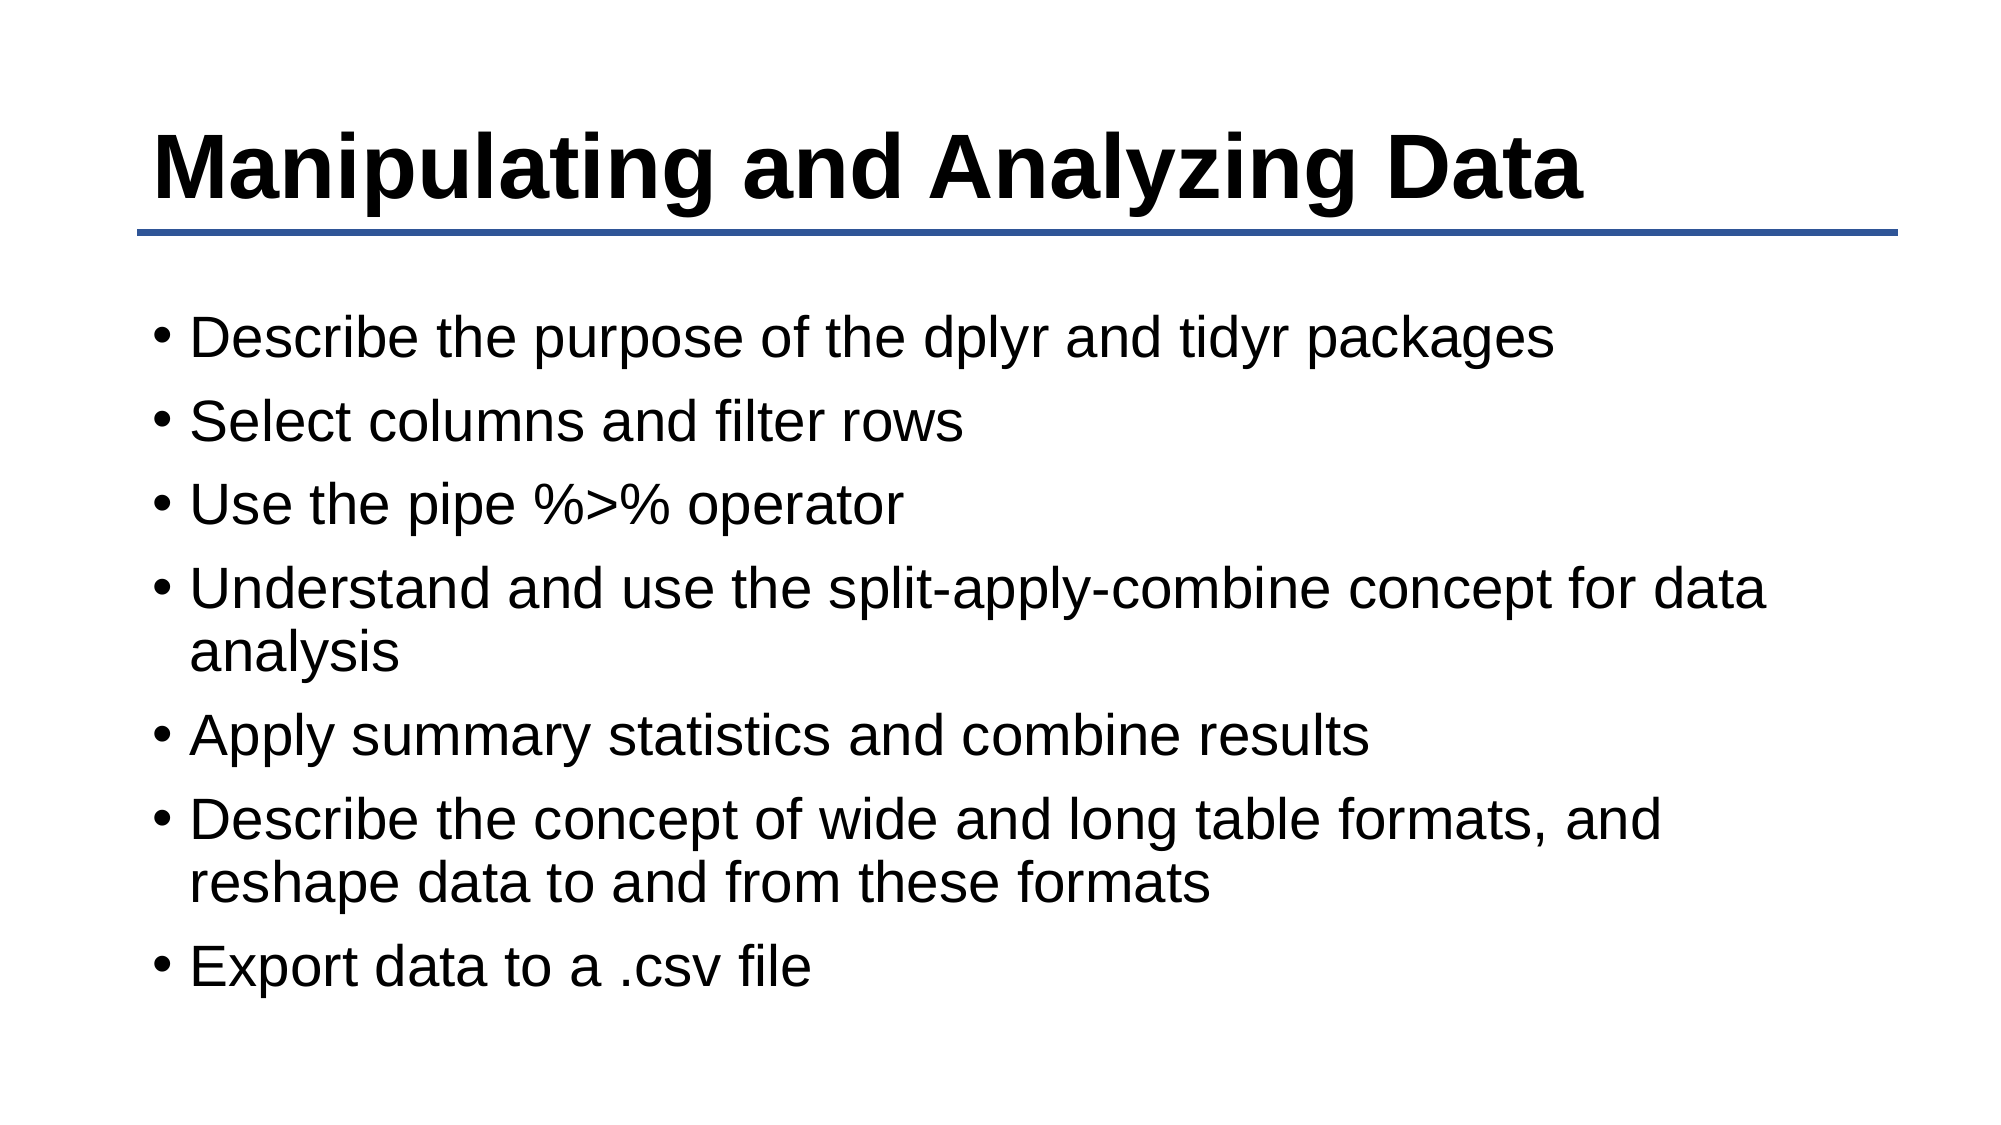

# Manipulating and Analyzing Data
Describe the purpose of the dplyr and tidyr packages
Select columns and filter rows
Use the pipe %>% operator
Understand and use the split-apply-combine concept for data analysis
Apply summary statistics and combine results
Describe the concept of wide and long table formats, and reshape data to and from these formats
Export data to a .csv file